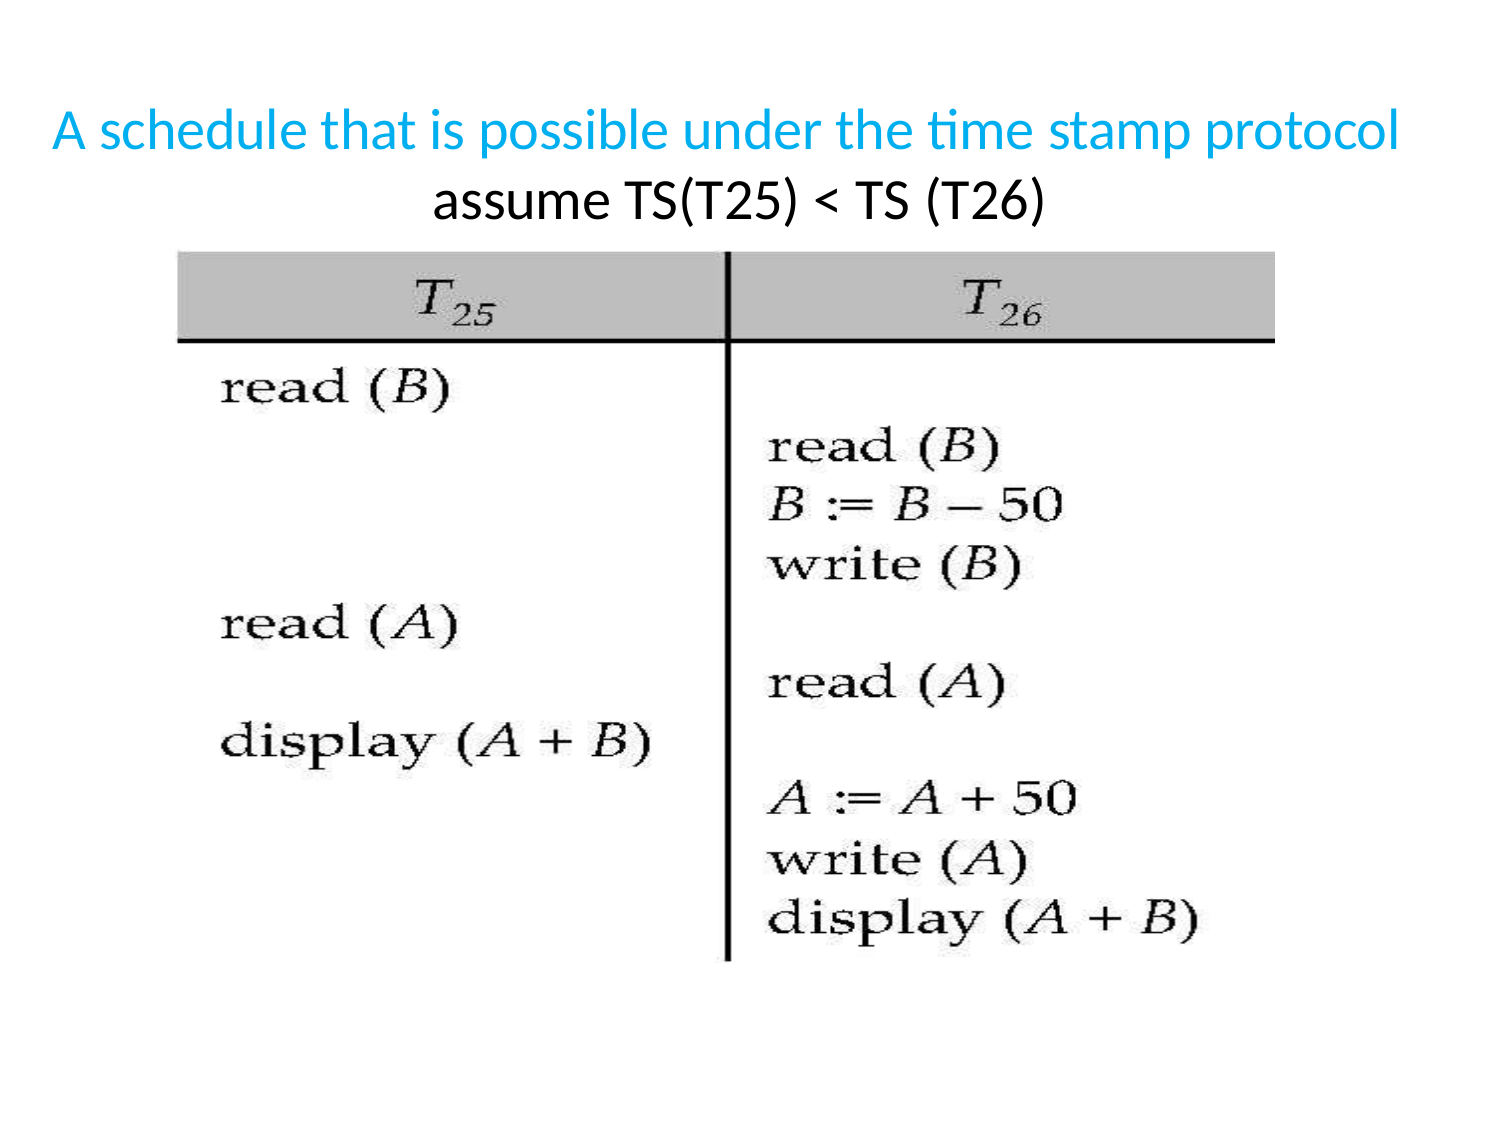

# A schedule that is possible under the time stamp protocol  assume TS(T25) < TS (T26)